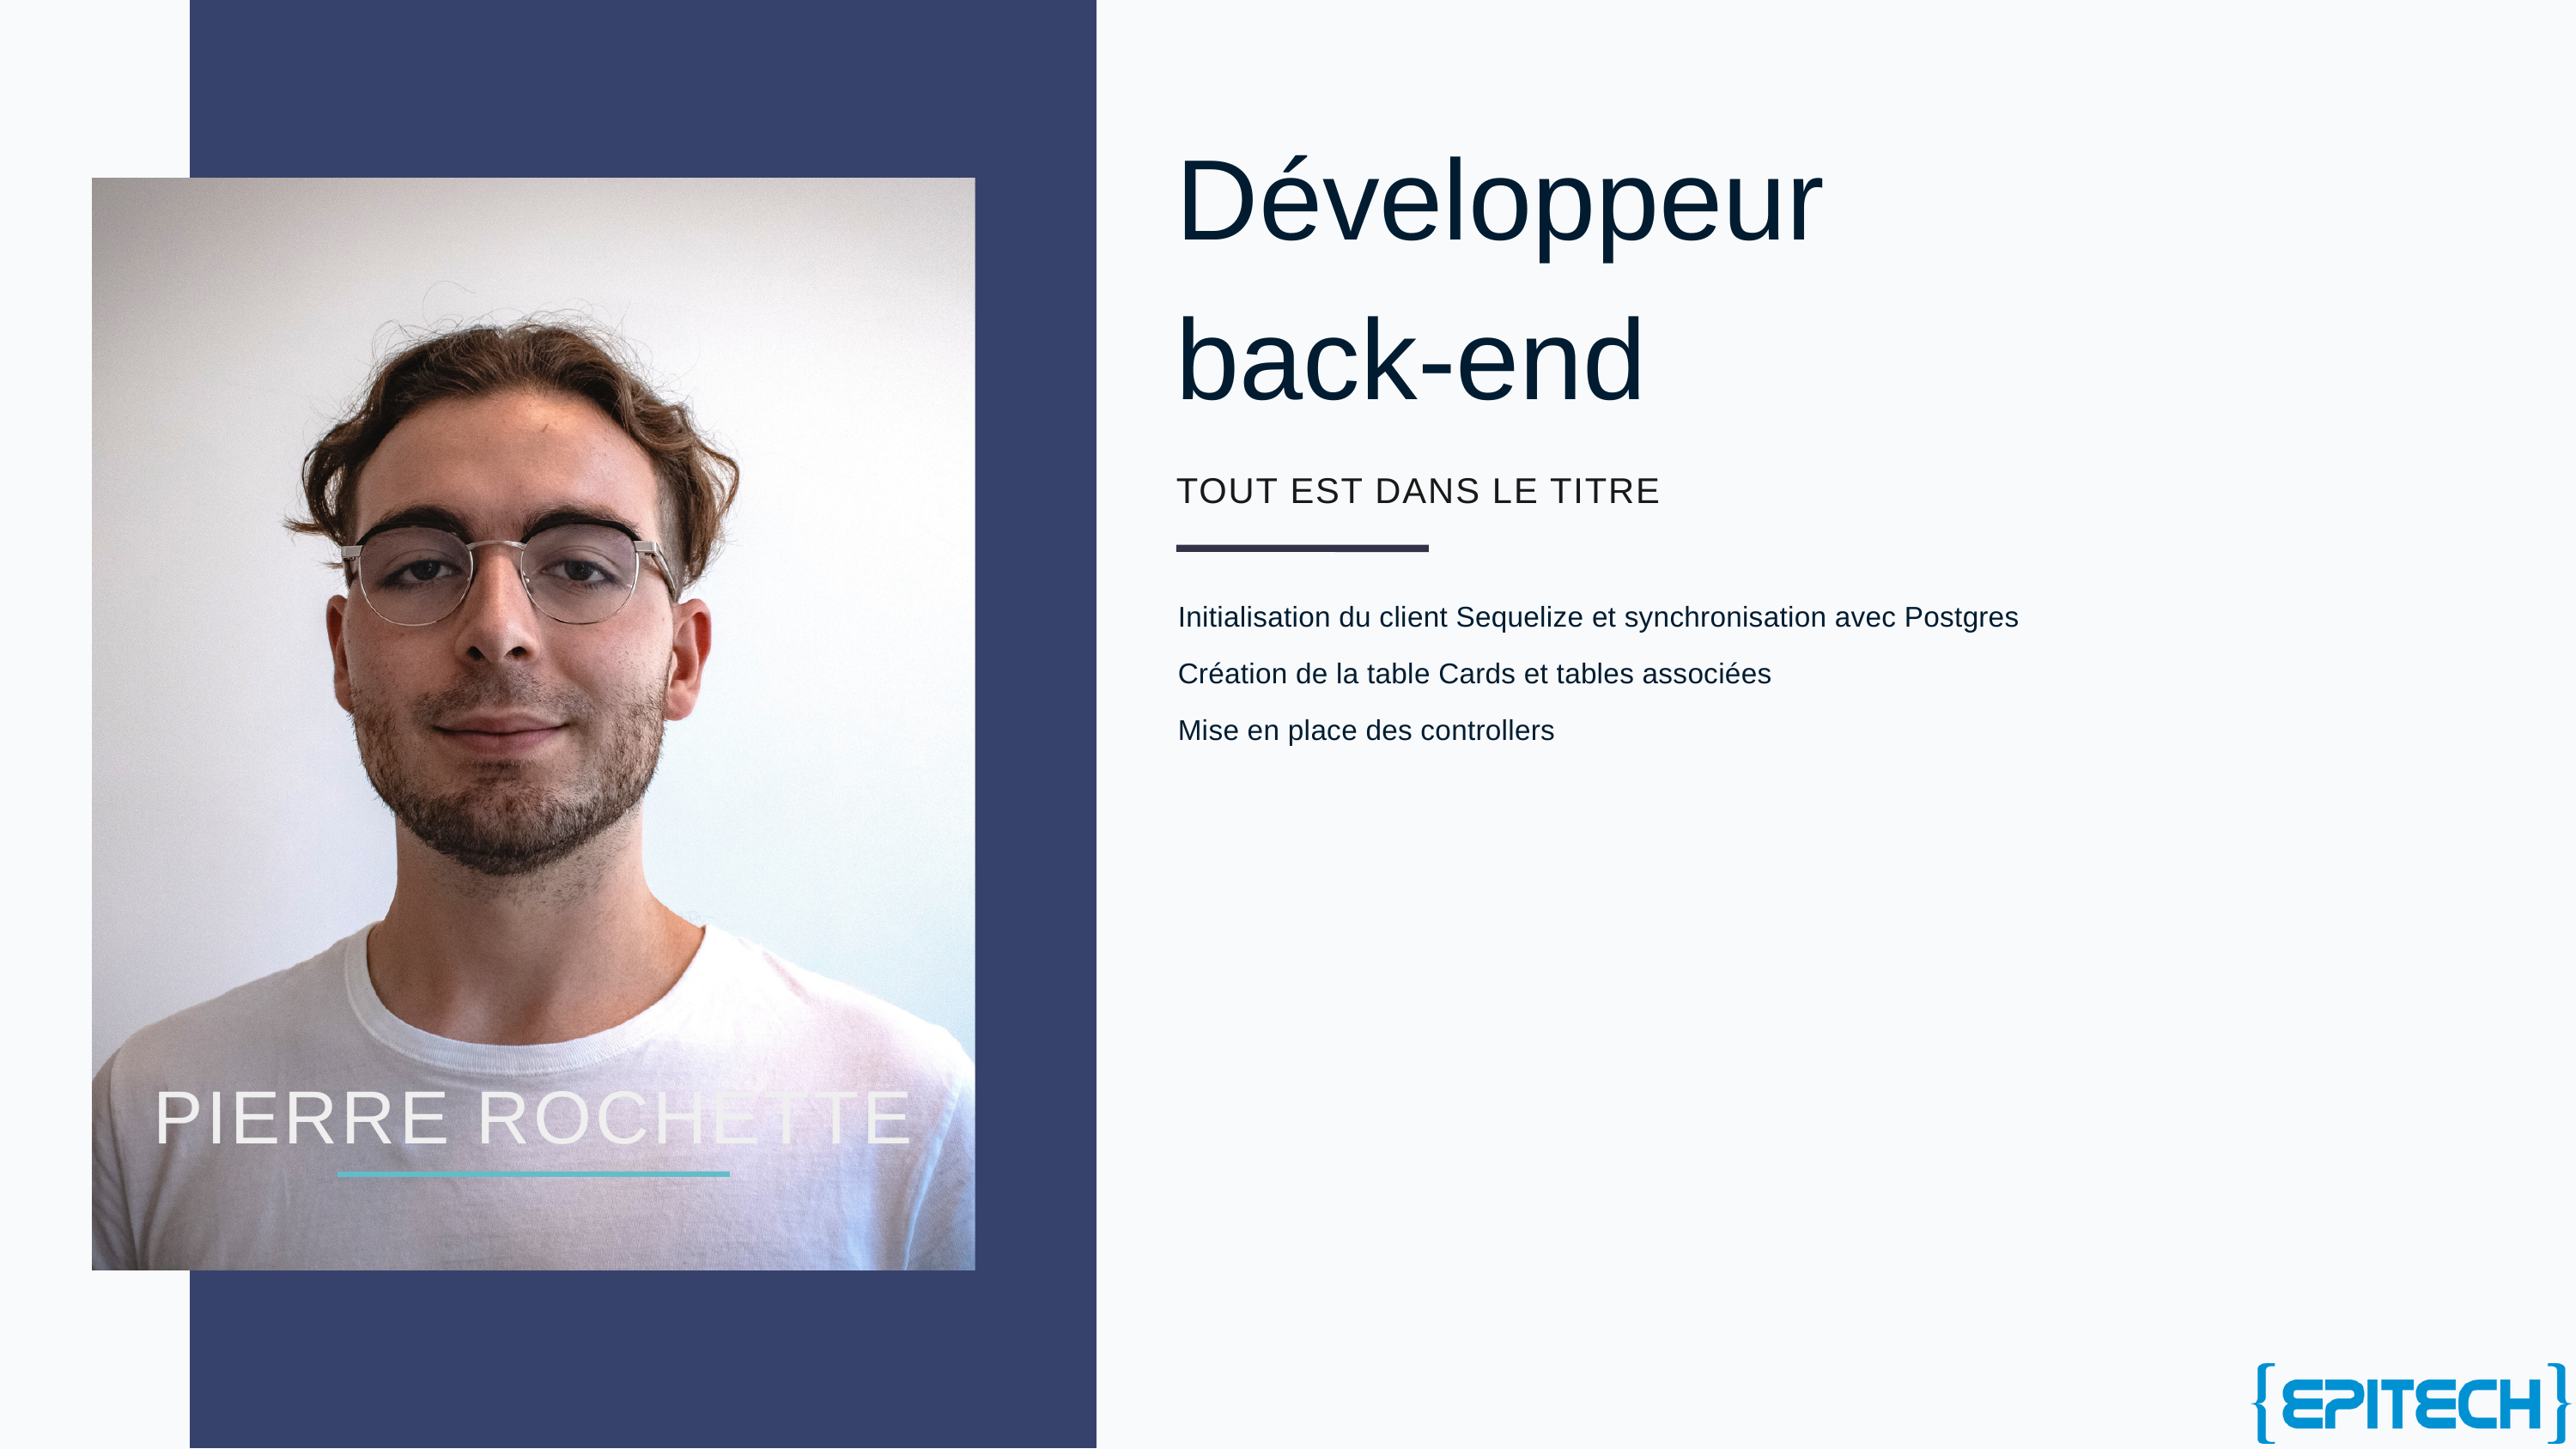

Développeur back-end
TOUT EST DANS LE TITRE

Initialisation du client Sequelize et synchronisation avec Postgres
Création de la table Cards et tables associées
Mise en place des controllers

PIERRE ROCHETTE